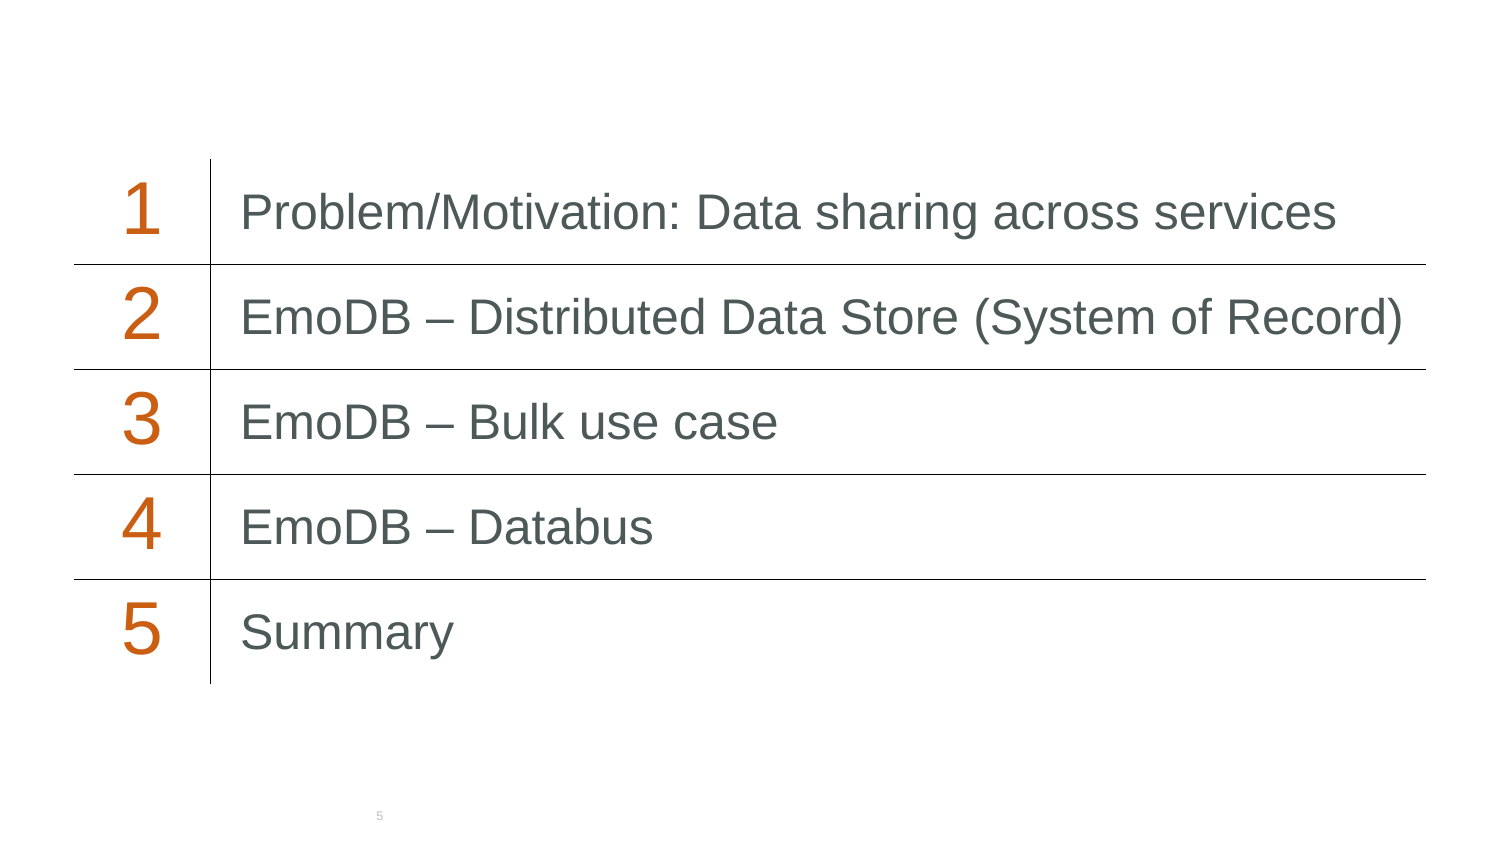

| 1 | Problem/Motivation: Data sharing across services |
| --- | --- |
| 2 | EmoDB – Distributed Data Store (System of Record) |
| 3 | EmoDB – Bulk use case |
| 4 | EmoDB – Databus |
| 5 | Summary |
5